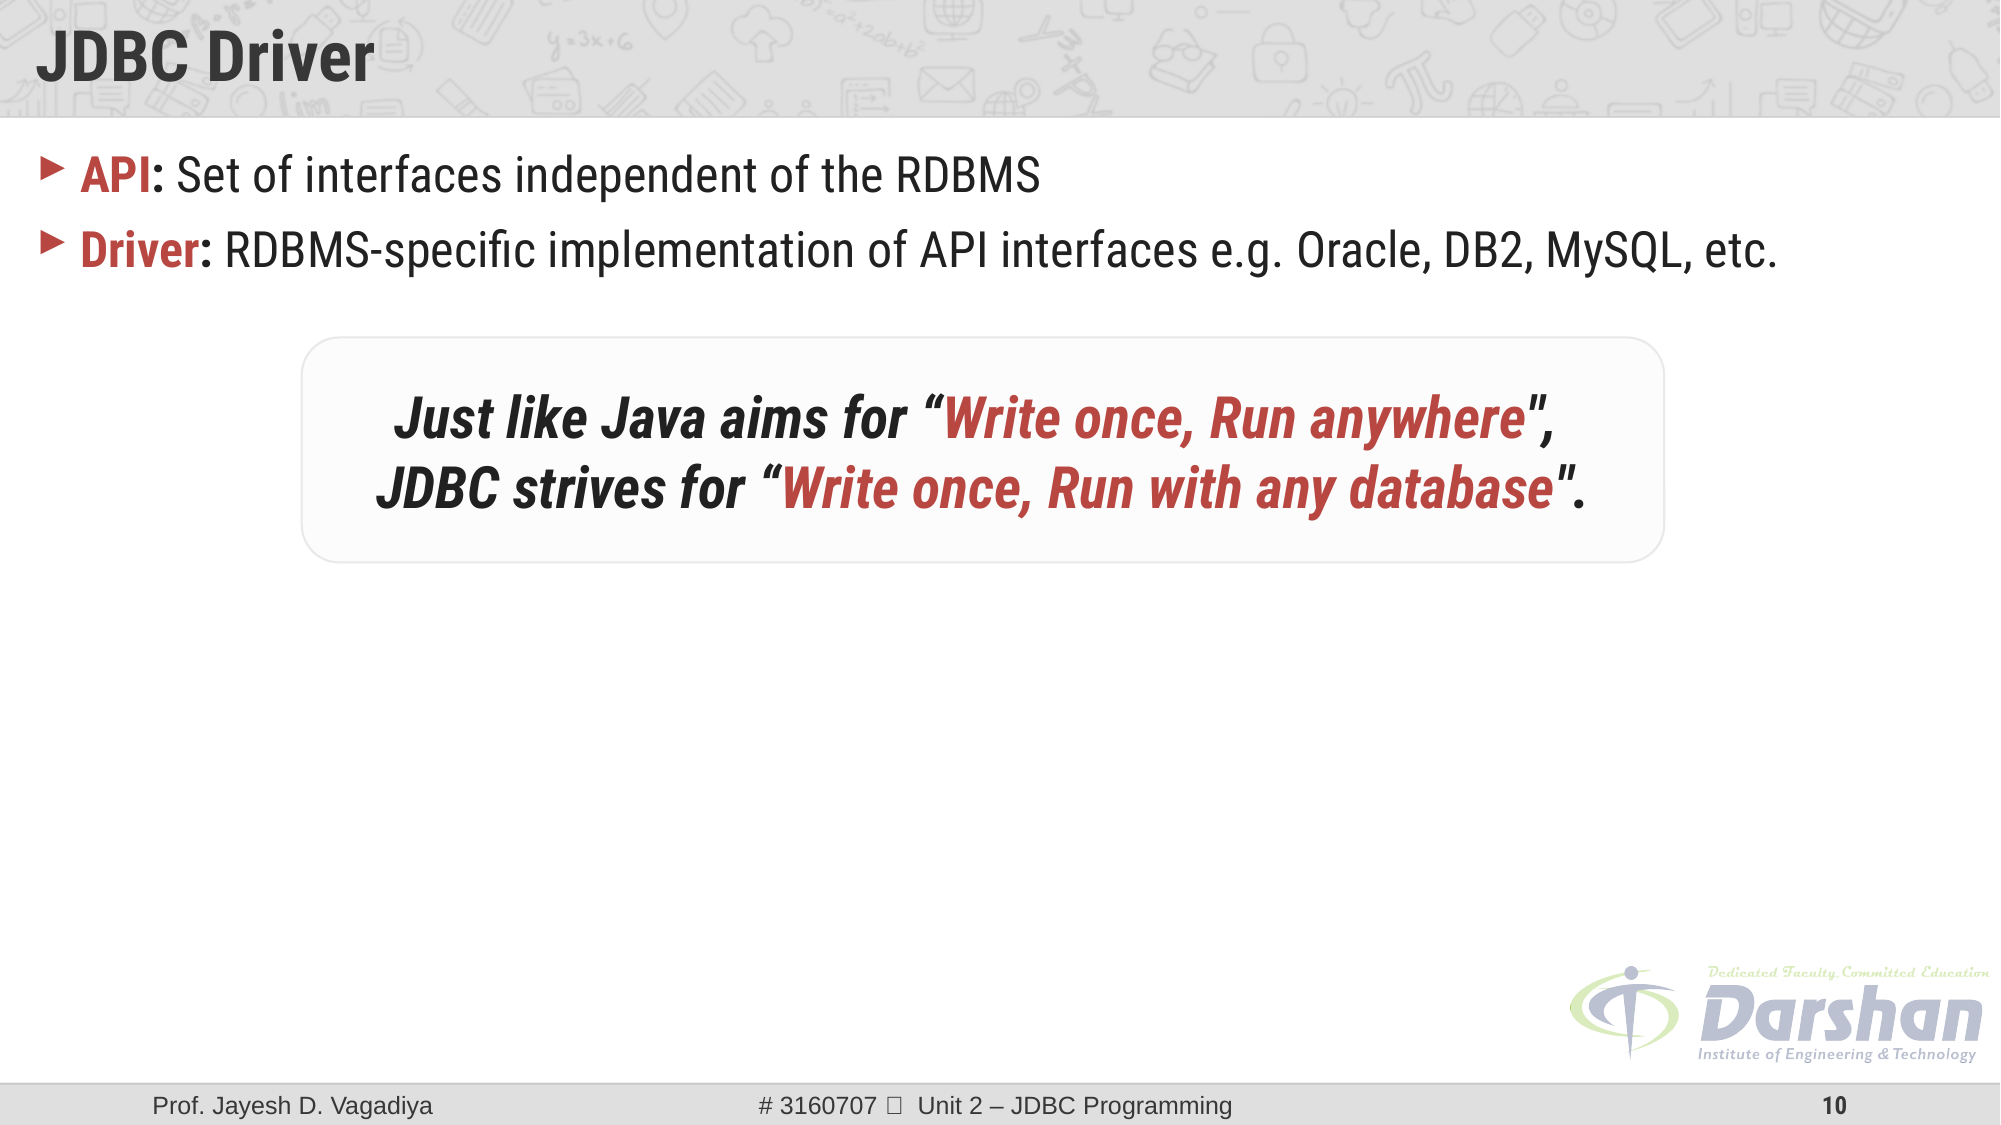

# JDBC Driver
API: Set of interfaces independent of the RDBMS
Driver: RDBMS-specific implementation of API interfaces e.g. Oracle, DB2, MySQL, etc.

Just like Java aims for “Write once, Run anywhere",
JDBC strives for “Write once, Run with any database".